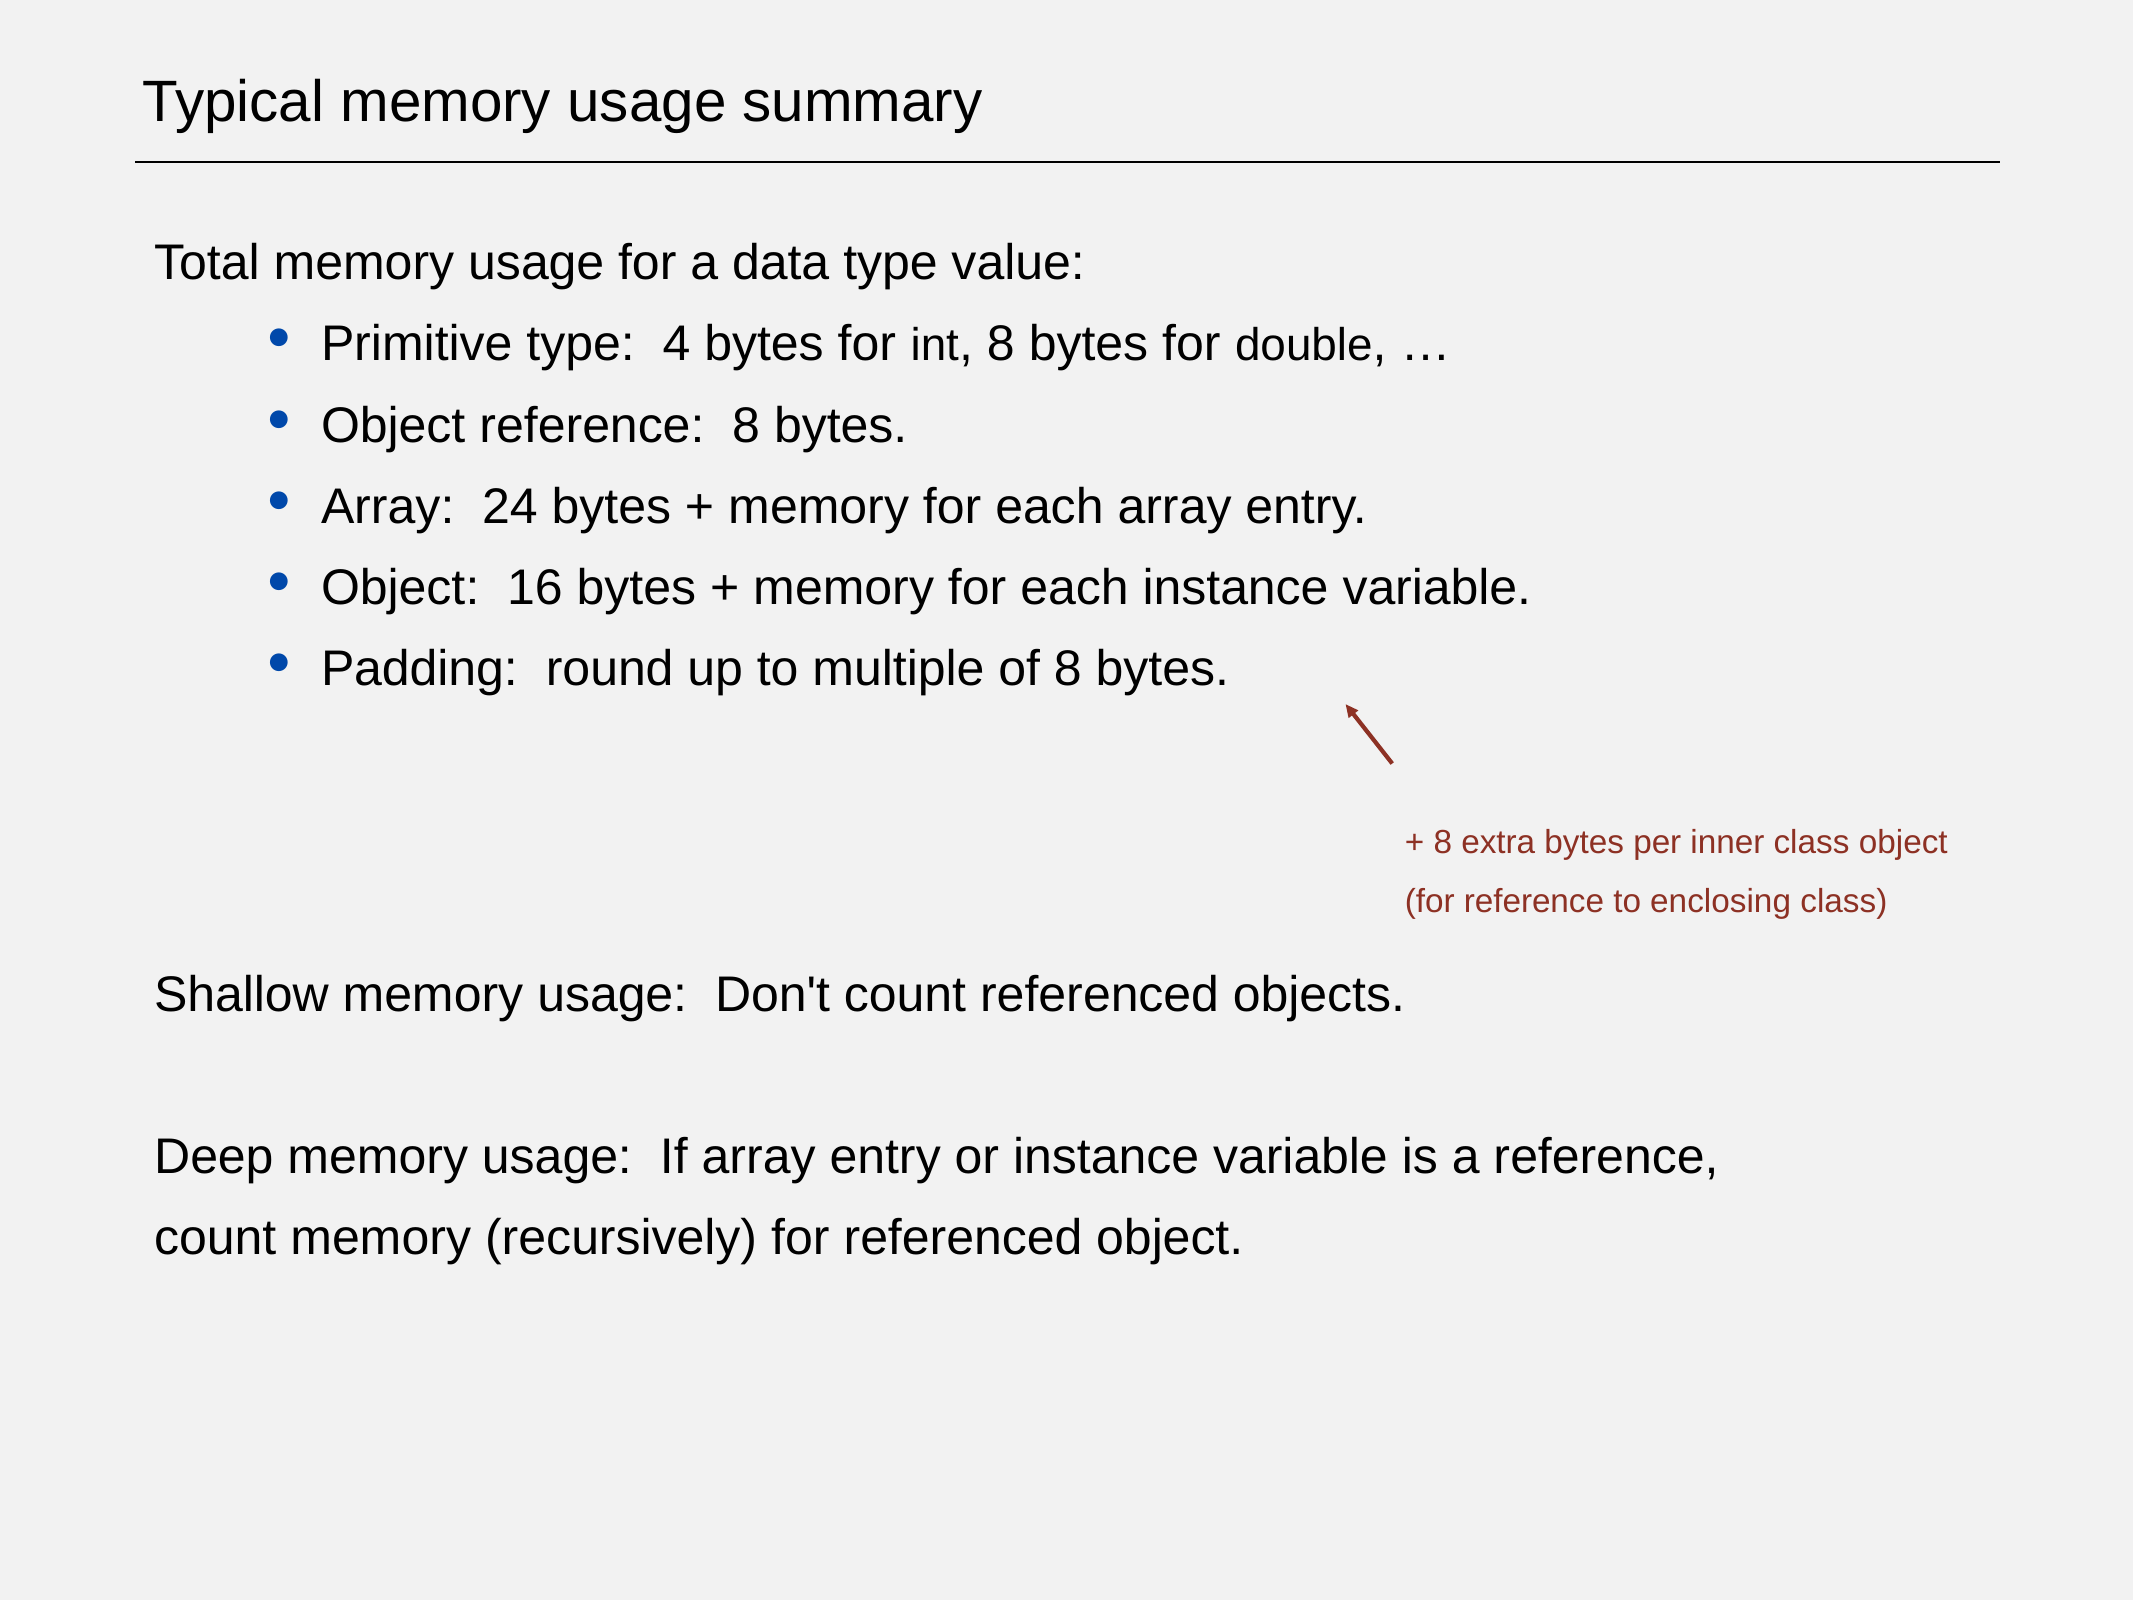

# Typical memory usage summary
Total memory usage for a data type value:
Primitive type:  4 bytes for int, 8 bytes for double, …
Object reference:  8 bytes.
Array:  24 bytes + memory for each array entry.
Object:  16 bytes + memory for each instance variable.
Padding:  round up to multiple of 8 bytes.

Shallow memory usage:  Don't count referenced objects.

Deep memory usage:  If array entry or instance variable is a reference,
count memory (recursively) for referenced object.

+ 8 extra bytes per inner class object
(for reference to enclosing class)
25